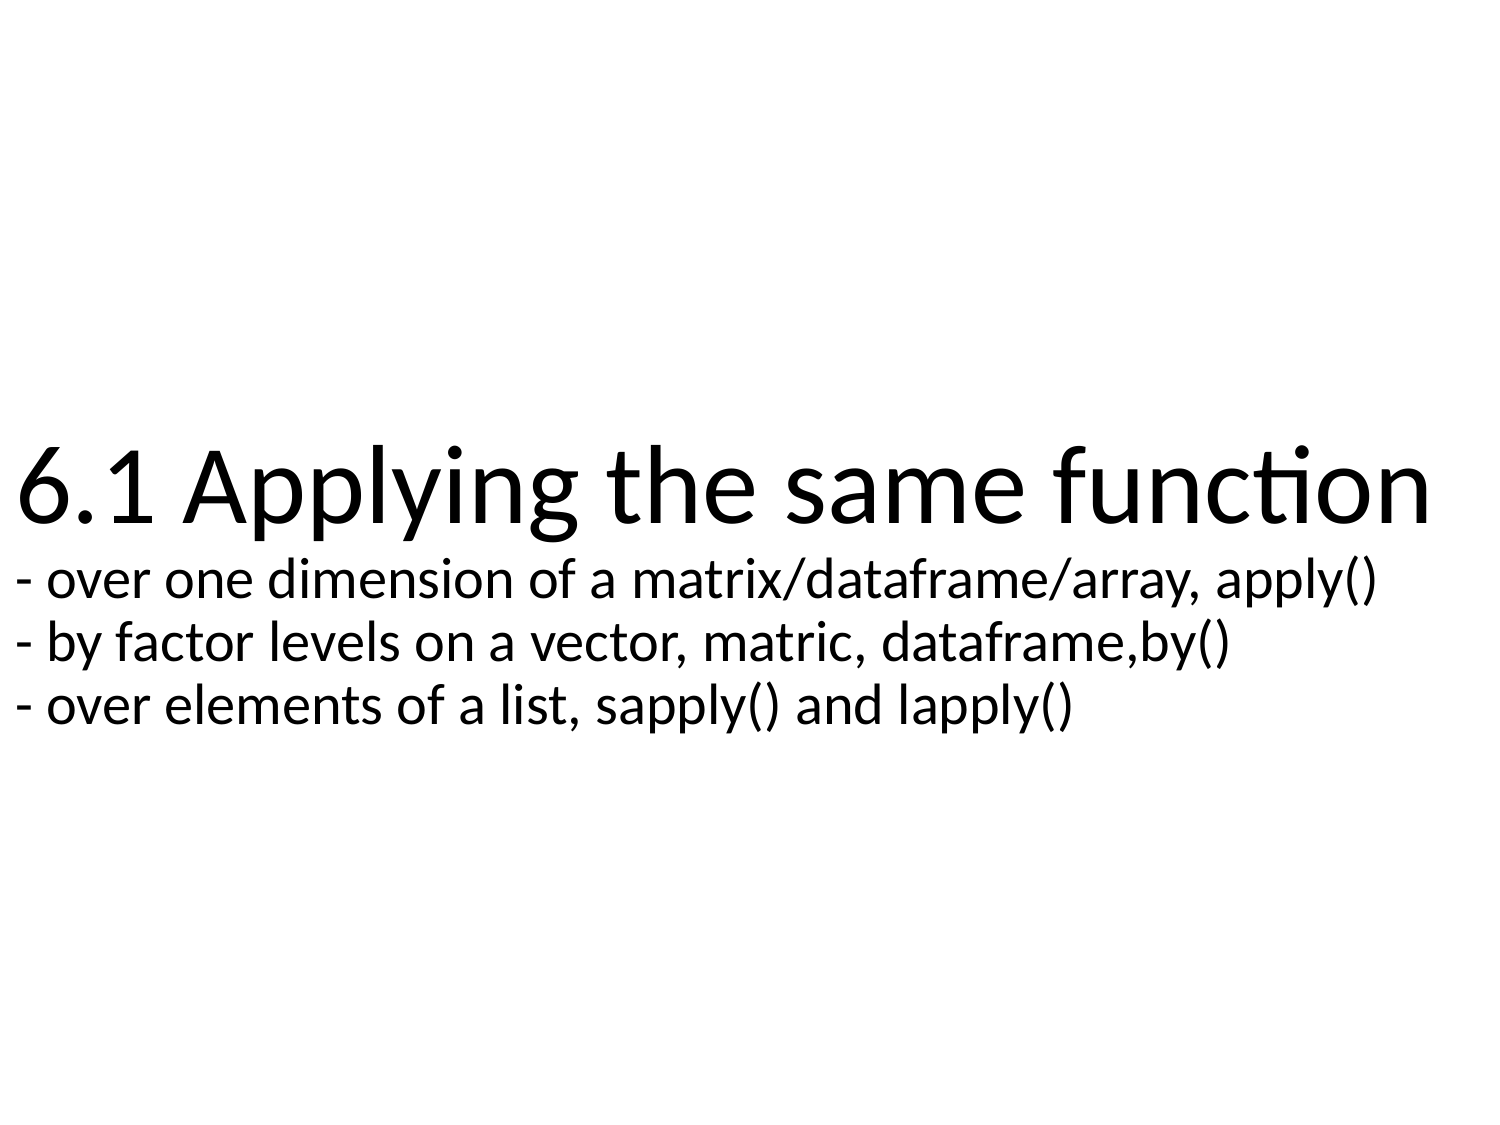

# 6.1 Applying the same function - over one dimension of a matrix/dataframe/array, apply() - by factor levels on a vector, matric, dataframe,by() - over elements of a list, sapply() and lapply()